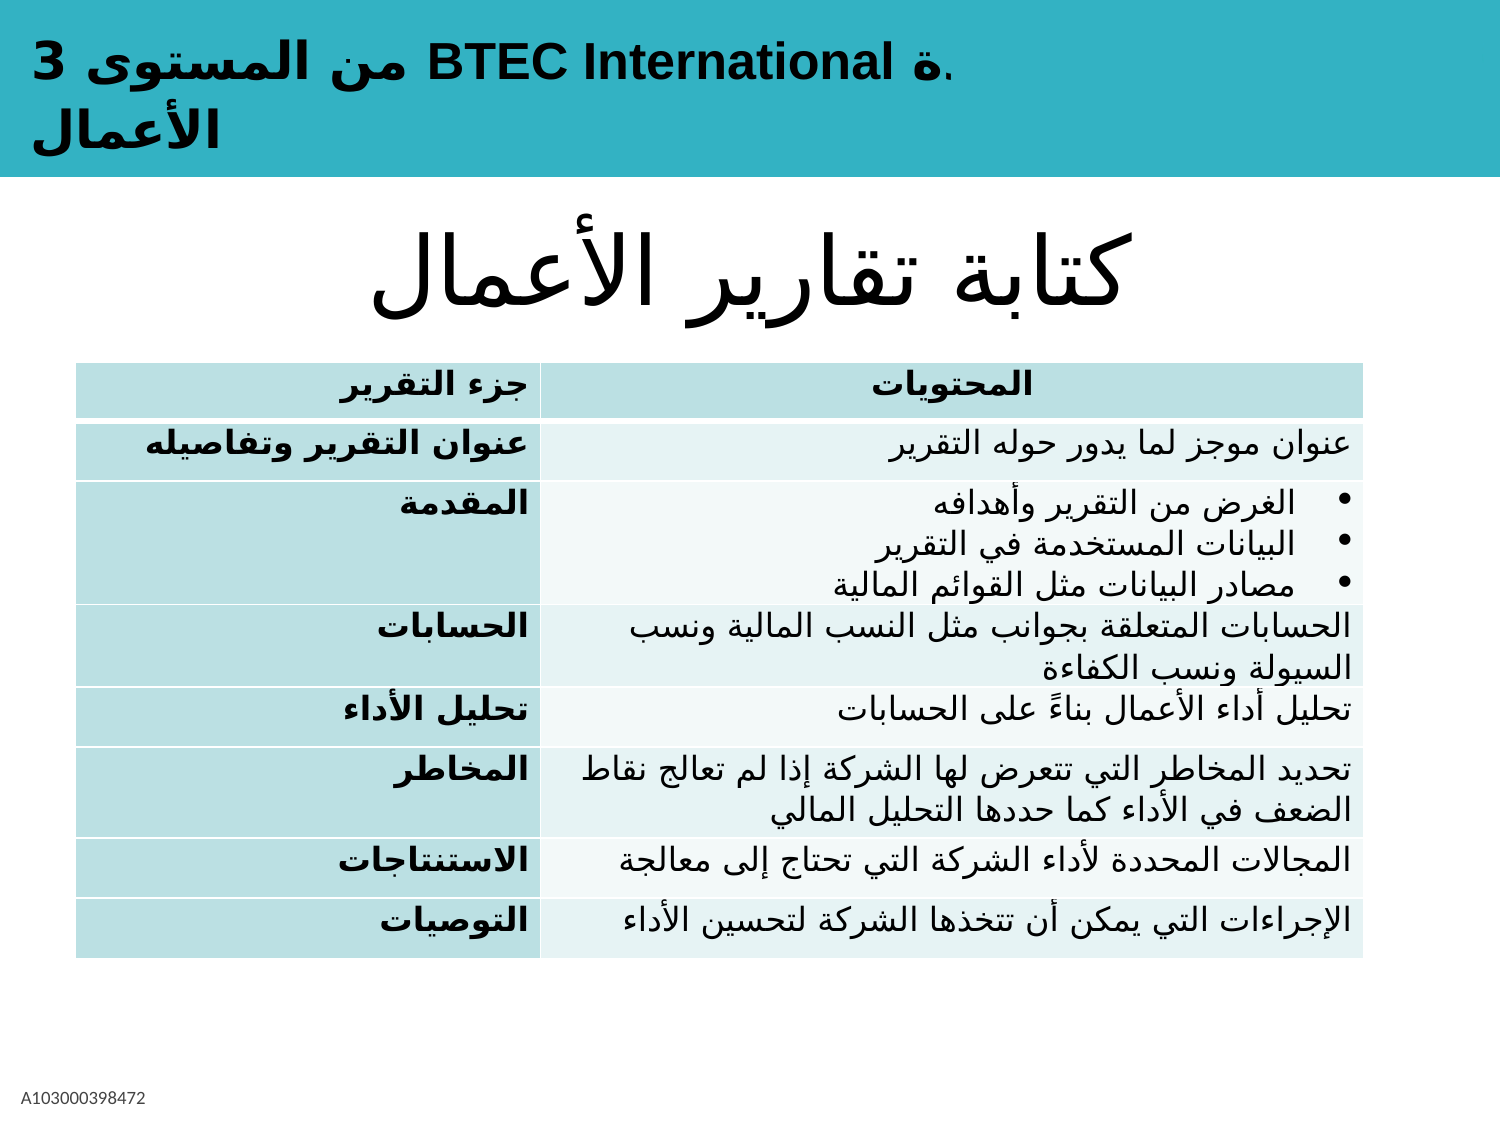

# كتابة تقارير الأعمال
| جزء التقرير | المحتويات |
| --- | --- |
| عنوان التقرير وتفاصيله | عنوان موجز لما يدور حوله التقرير |
| المقدمة | الغرض من التقرير وأهدافه البيانات المستخدمة في التقرير مصادر البيانات مثل القوائم المالية |
| الحسابات | الحسابات المتعلقة بجوانب مثل النسب المالية ونسب السيولة ونسب الكفاءة |
| تحليل الأداء | تحليل أداء الأعمال بناءً على الحسابات |
| المخاطر | تحديد المخاطر التي تتعرض لها الشركة إذا لم تعالج نقاط الضعف في الأداء كما حددها التحليل المالي |
| الاستنتاجات | المجالات المحددة لأداء الشركة التي تحتاج إلى معالجة |
| التوصيات | الإجراءات التي يمكن أن تتخذها الشركة لتحسين الأداء |
A103000398472